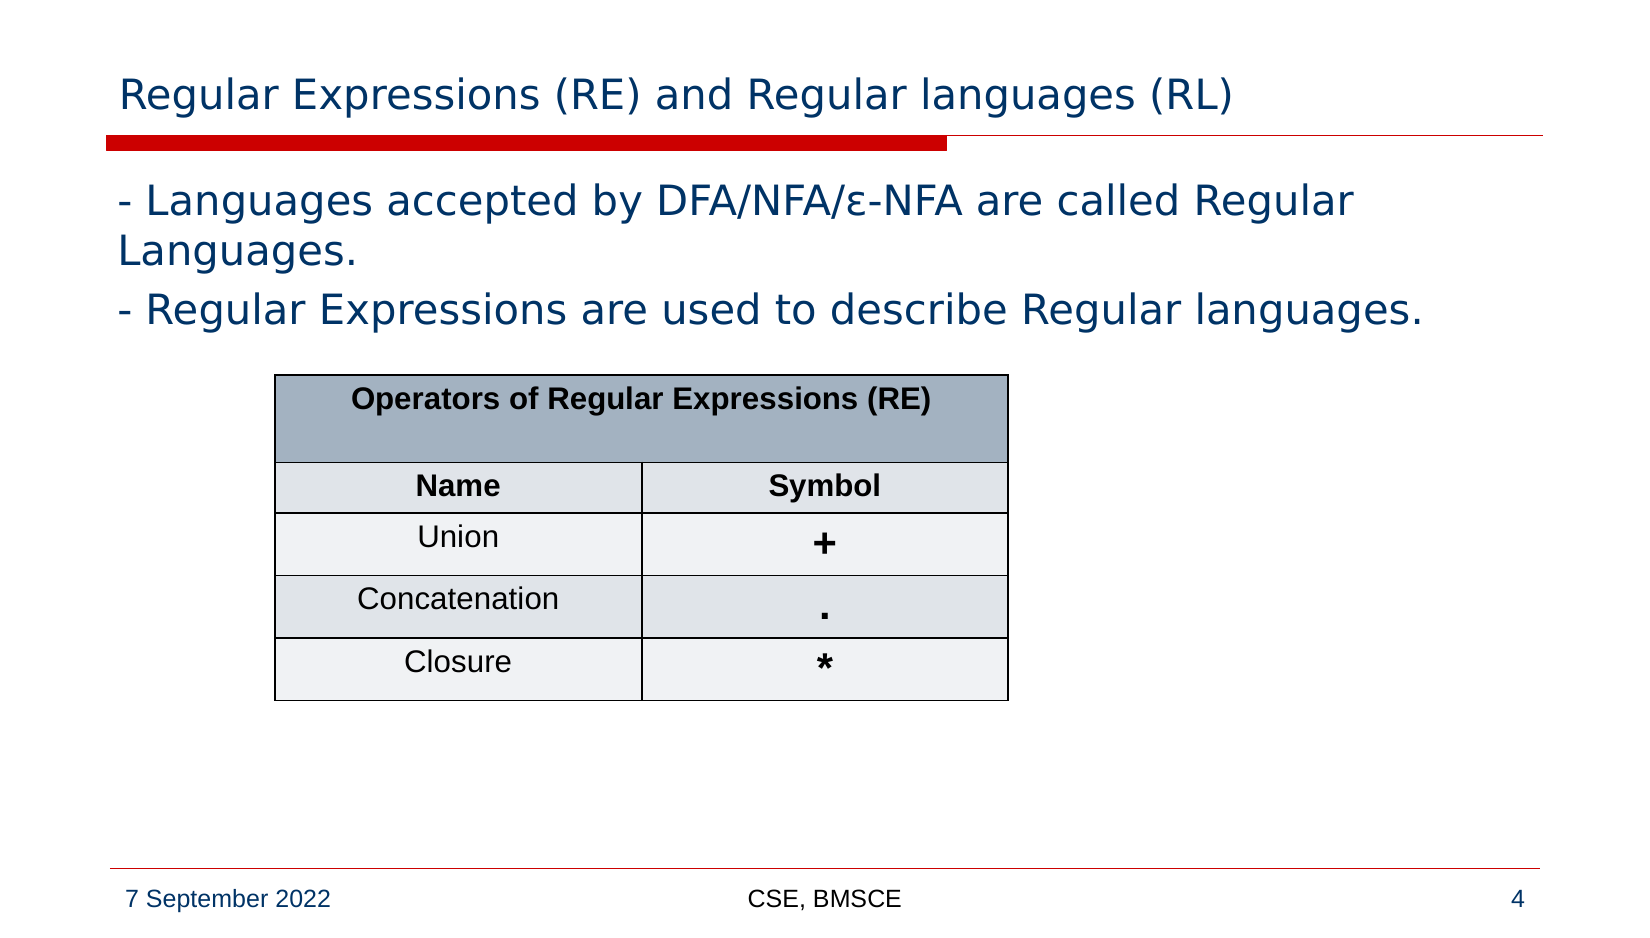

# Regular Expressions (RE) and Regular languages (RL)
- Languages accepted by DFA/NFA/ε-NFA are called Regular Languages.
- Regular Expressions are used to describe Regular languages.

| Operators of Regular Expressions (RE) |  |
| --- | --- |
| Name | Symbol |
| Union | + |
| Concatenation | . |
| Closure | \* |
CSE, BMSCE
4
7 September 2022